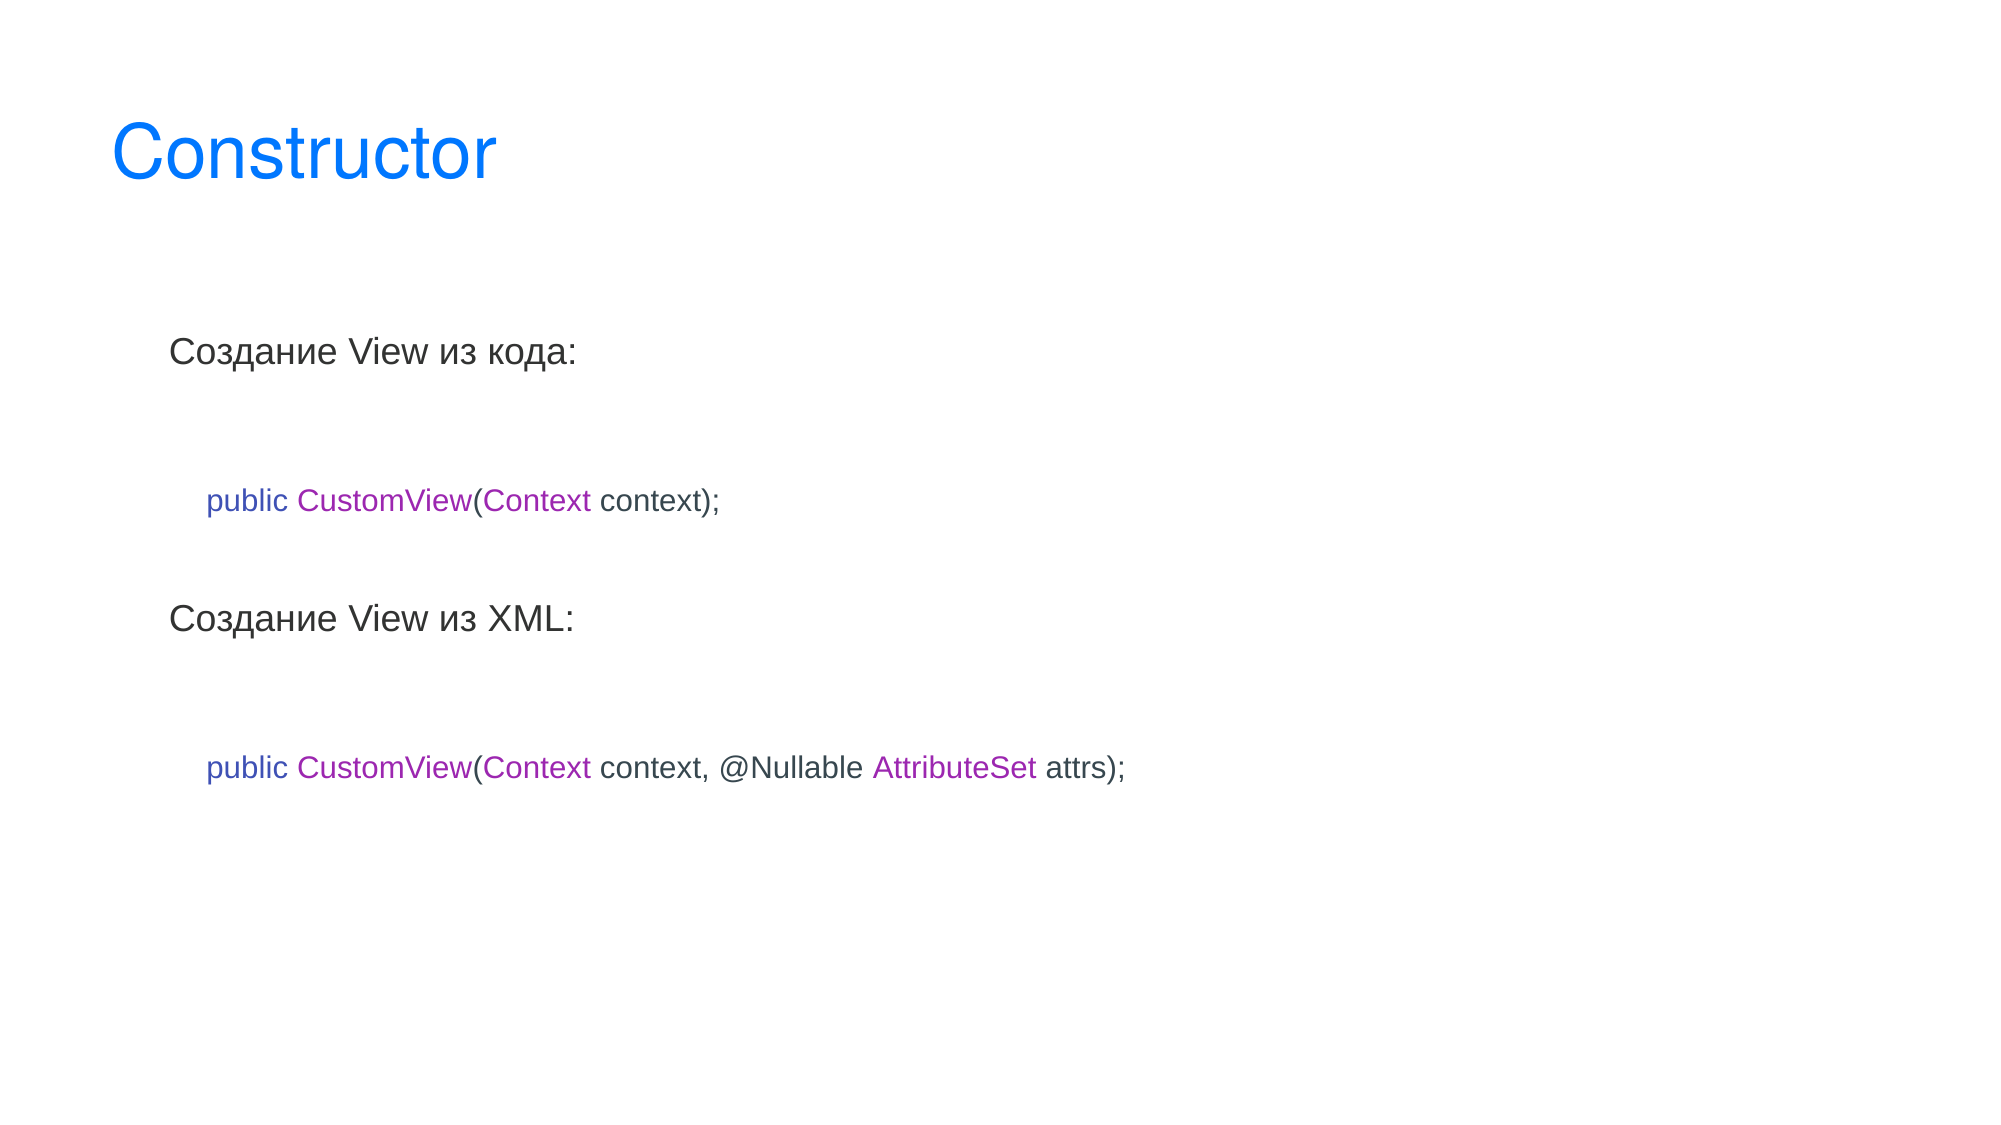

# Constructor
Создание View из кода:

public CustomView(Context context);

Создание View из XML:

public CustomView(Context context, @Nullable AttributeSet attrs);